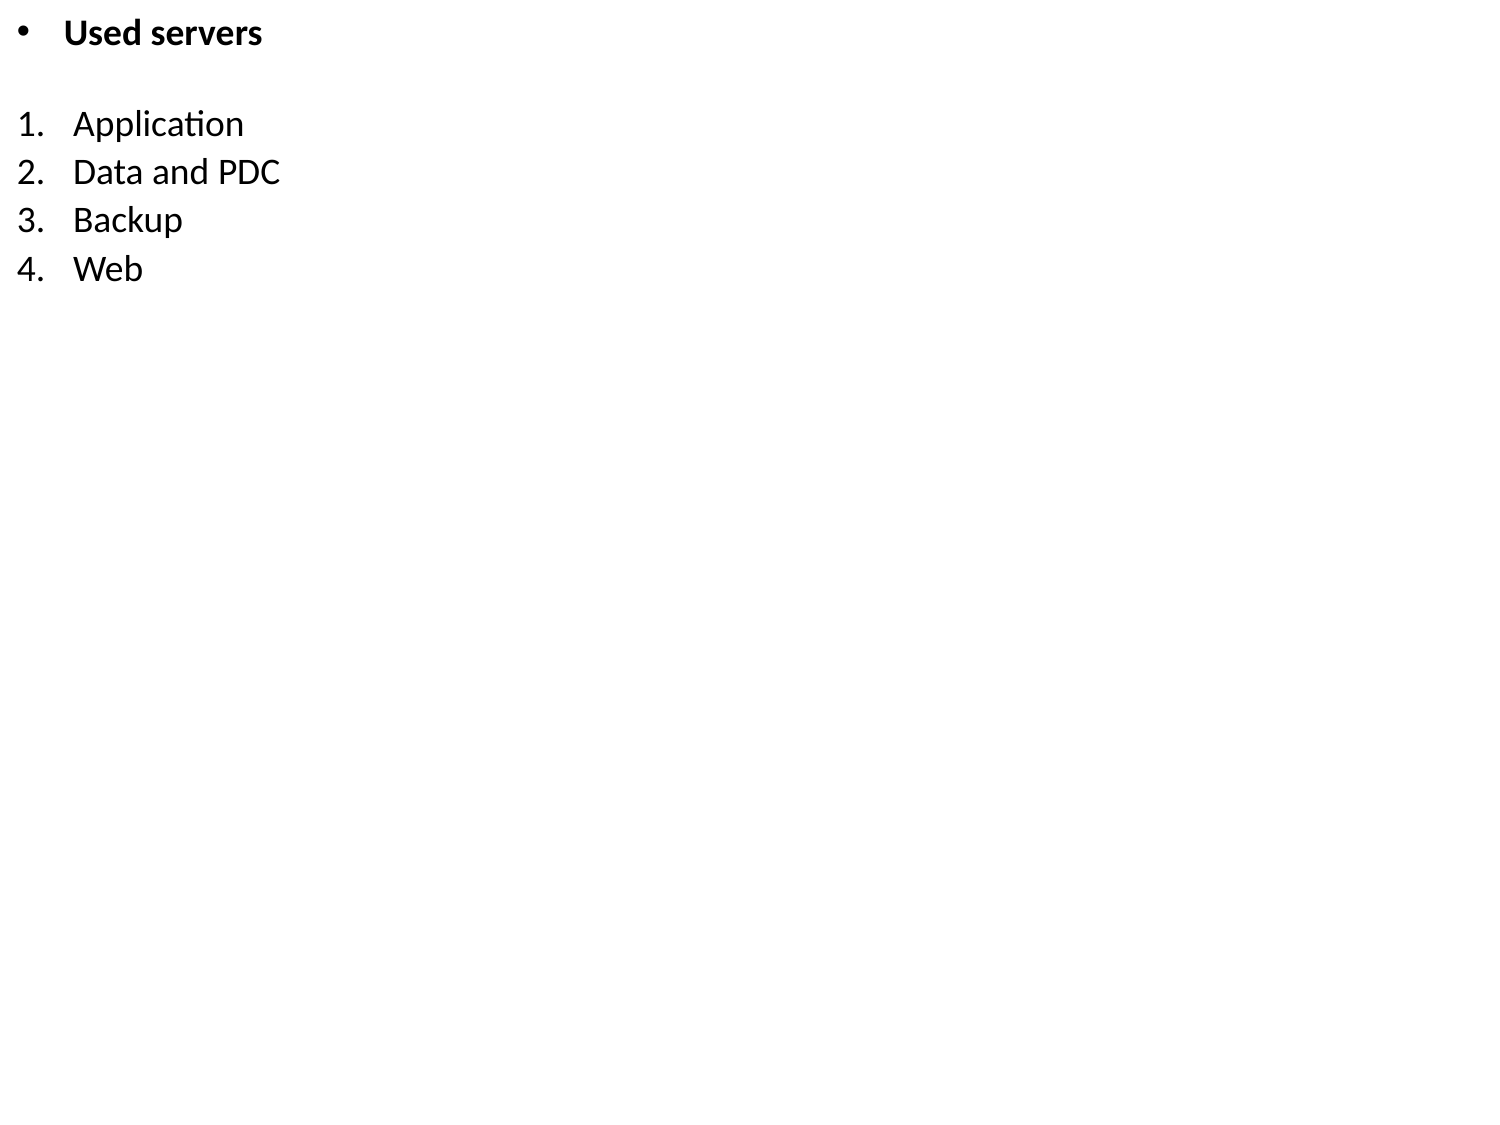

Used servers

Application
Data and PDC
Backup
Web